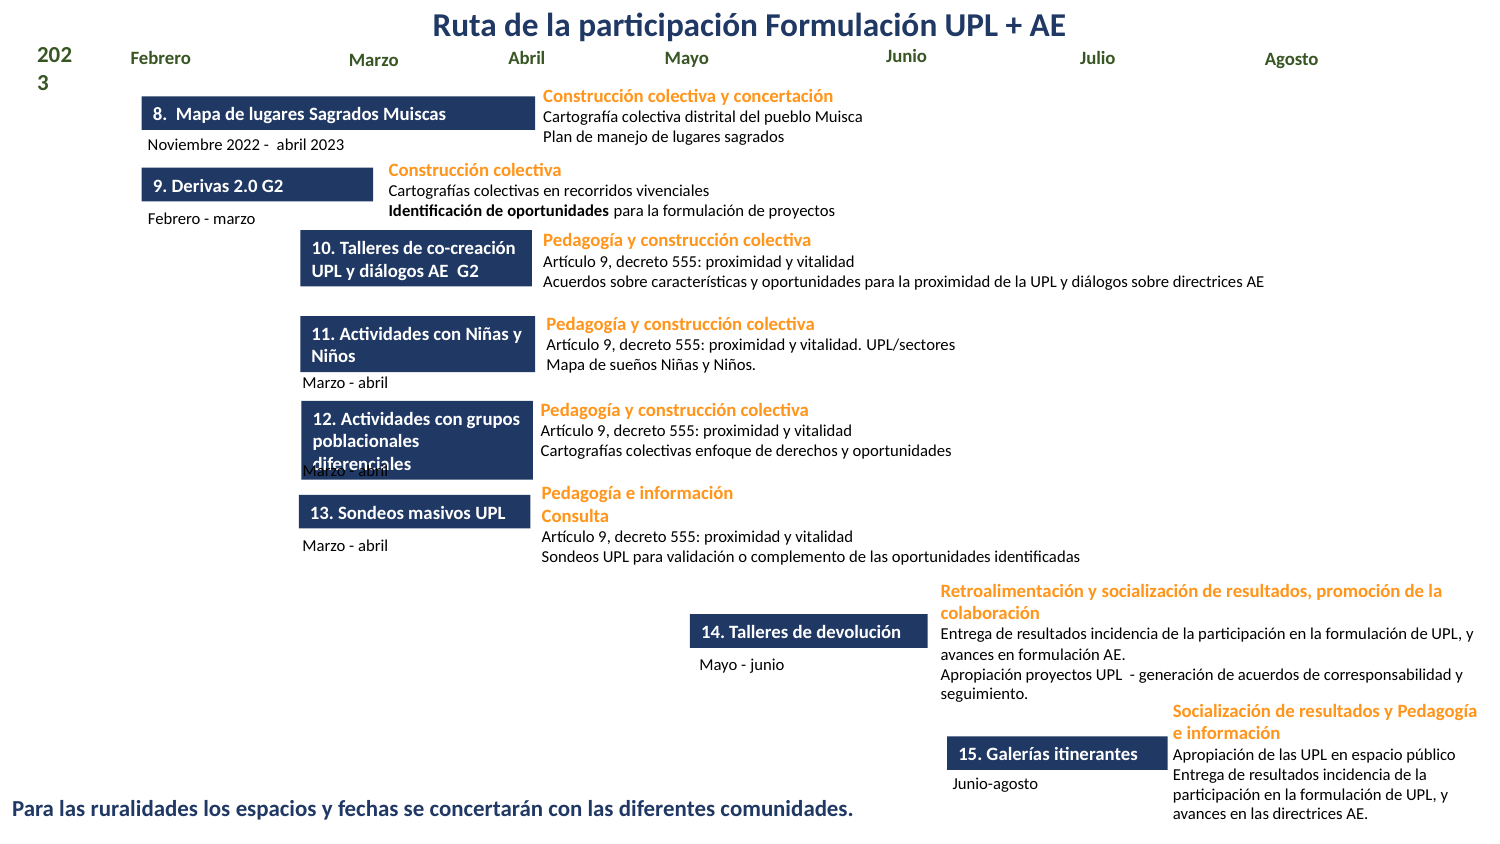

Ruta de la participación Formulación UPL + AE
2023
Junio
Mayo
Julio
Febrero
Abril
Agosto
Marzo
Construcción colectiva y concertación
Cartografía colectiva distrital del pueblo Muisca
Plan de manejo de lugares sagrados
8.  Mapa de lugares Sagrados Muiscas
Noviembre 2022 -  abril 2023
Construcción colectiva
Cartografías colectivas en recorridos vivenciales
Identificación de oportunidades para la formulación de proyectos
9. Derivas 2.0 G2
Febrero - marzo
Pedagogía y construcción colectiva
Artículo 9, decreto 555: proximidad y vitalidad
Acuerdos sobre características y oportunidades para la proximidad de la UPL y diálogos sobre directrices AE
10. Talleres de co-creación UPL y diálogos AE  G2
Pedagogía y construcción colectiva
Artículo 9, decreto 555: proximidad y vitalidad. UPL/sectores
Mapa de sueños Niñas y Niños.
11. Actividades con Niñas y Niños
Marzo - abril
Pedagogía y construcción colectiva
Artículo 9, decreto 555: proximidad y vitalidad
Cartografías colectivas enfoque de derechos y oportunidades
12. Actividades con grupos poblacionales diferenciales
Marzo - abril
Pedagogía e información
Consulta
Artículo 9, decreto 555: proximidad y vitalidad
Sondeos UPL para validación o complemento de las oportunidades identificadas
13. Sondeos masivos UPL
Marzo - abril
Retroalimentación y socialización de resultados, promoción de la colaboración
Entrega de resultados incidencia de la participación en la formulación de UPL, y avances en formulación AE.
Apropiación proyectos UPL  - generación de acuerdos de corresponsabilidad y seguimiento.
14. Talleres de devolución
Mayo - junio
Socialización de resultados y Pedagogía e información
Apropiación de las UPL en espacio público
Entrega de resultados incidencia de la participación en la formulación de UPL, y avances en las directrices AE.

15. Galerías itinerantes
Junio-agosto
Para las ruralidades los espacios y fechas se concertarán con las diferentes comunidades.